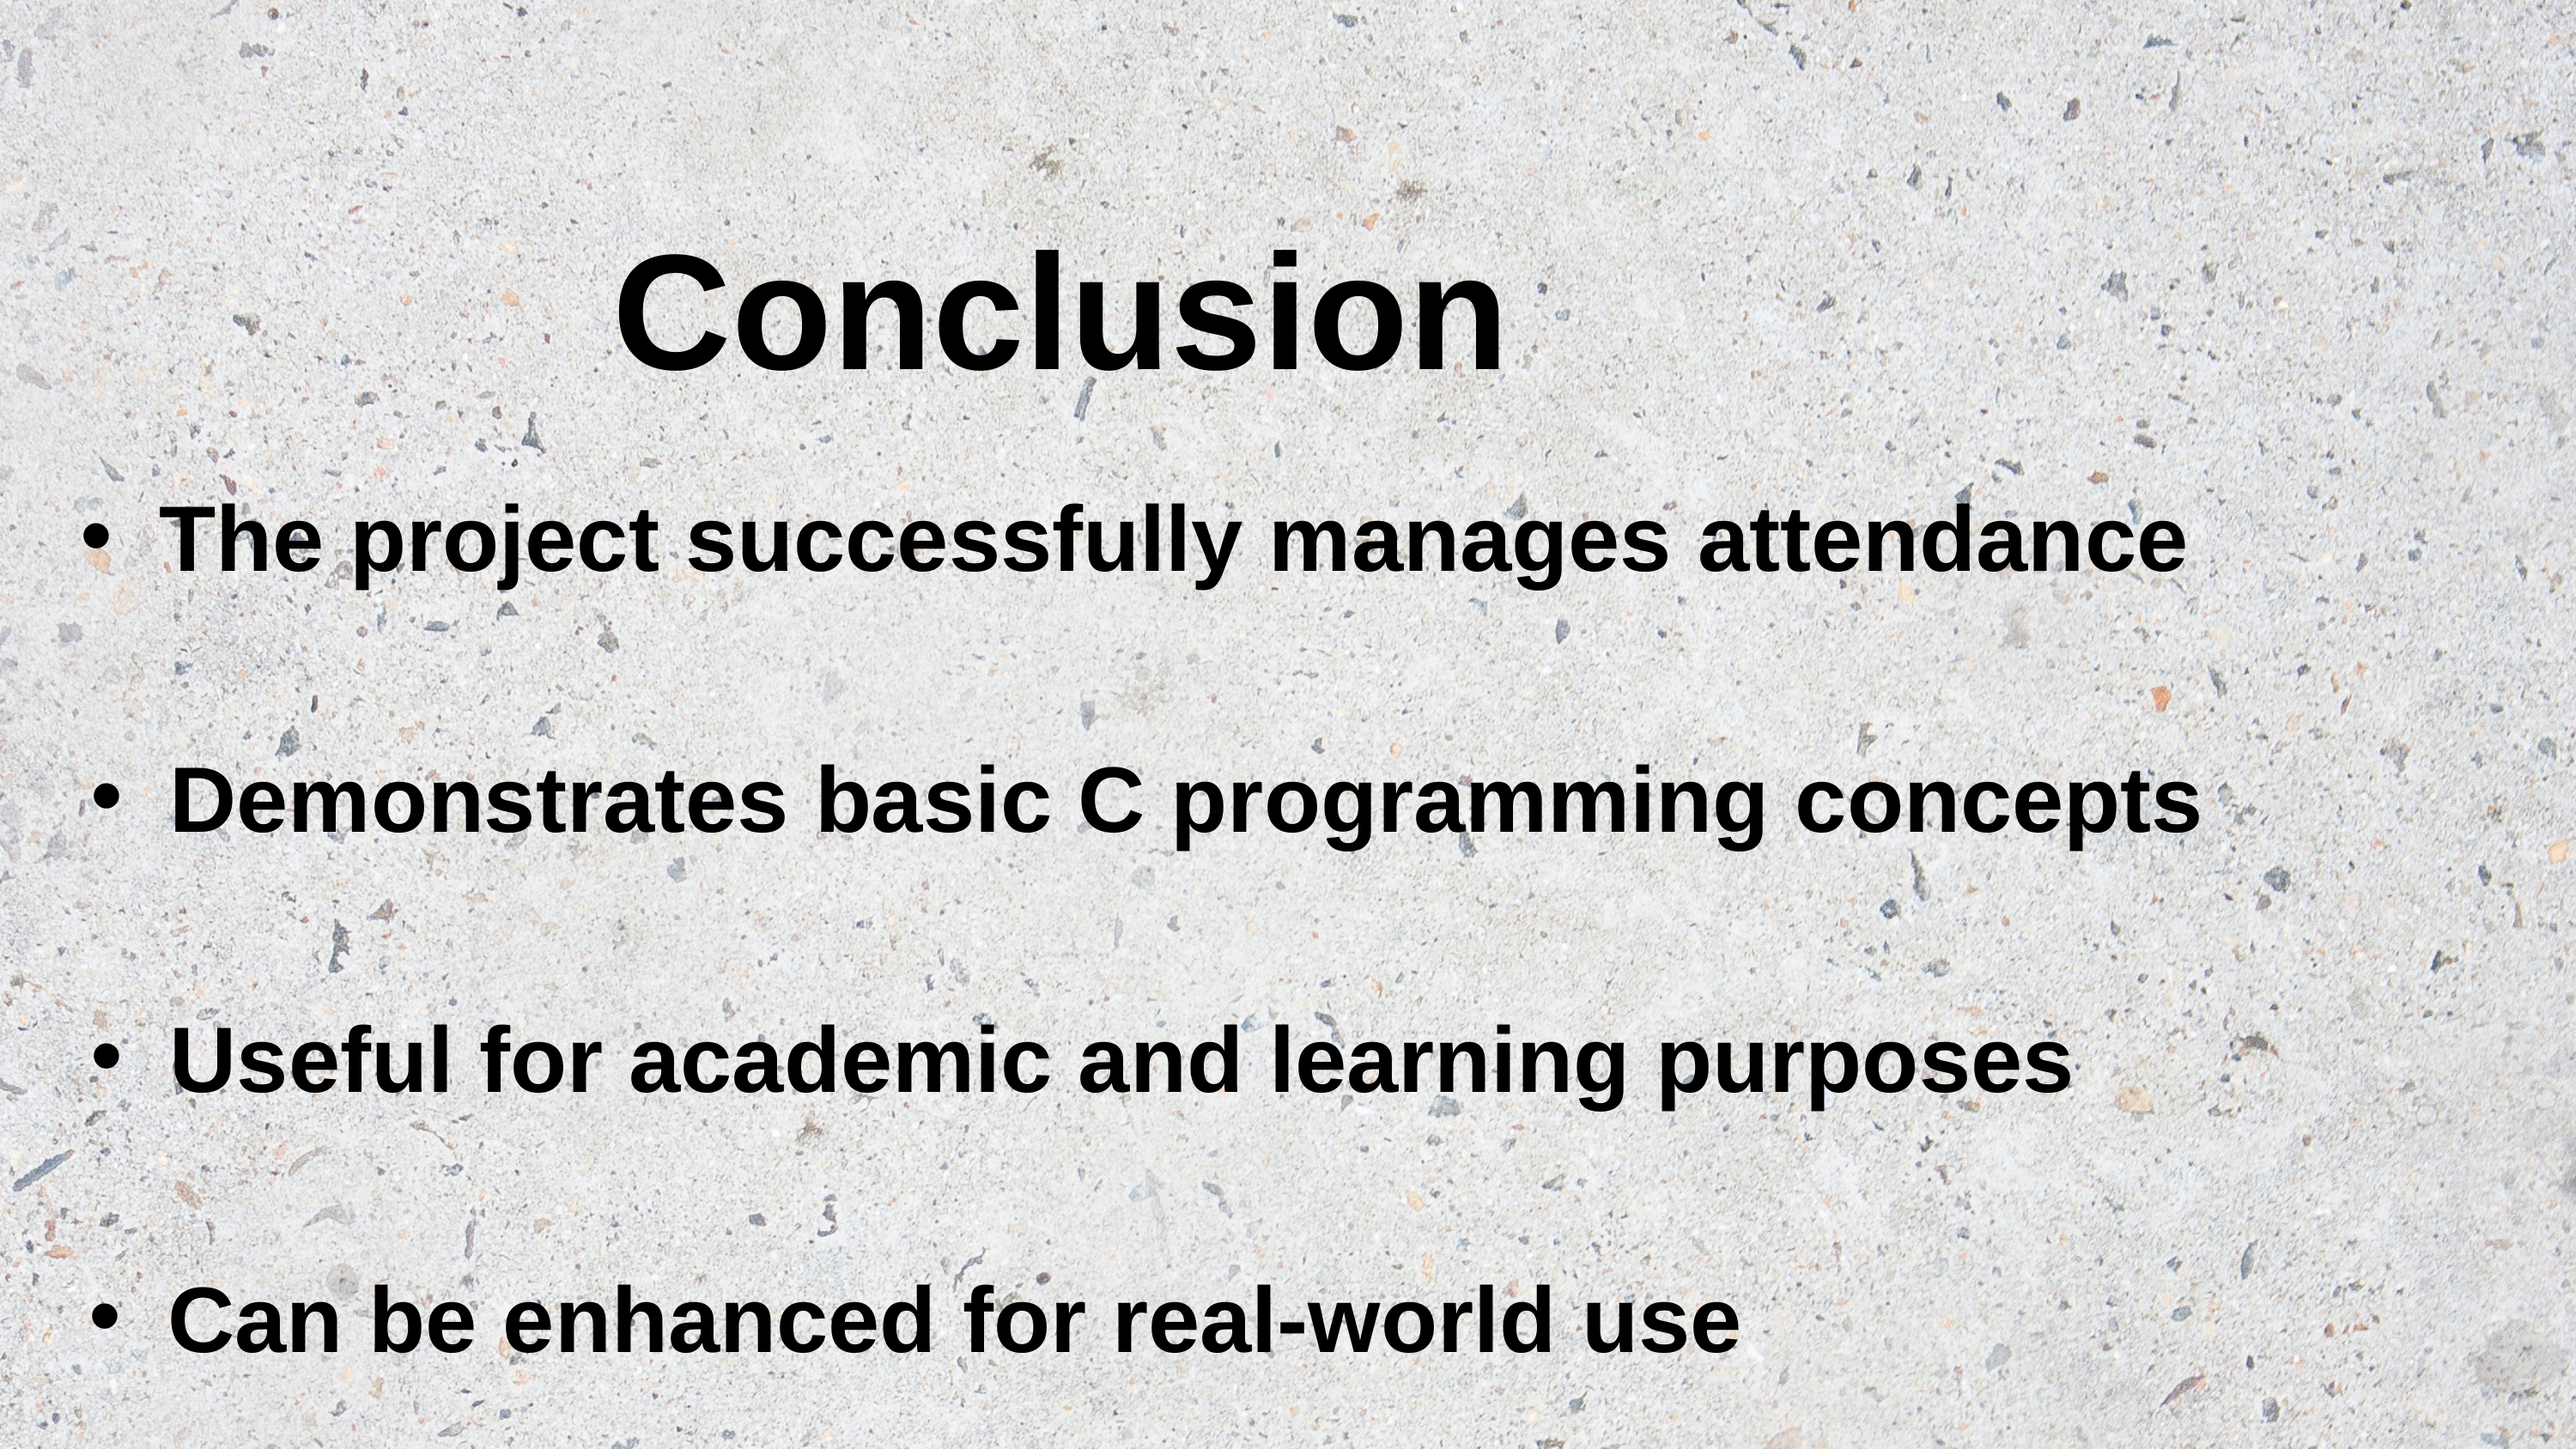

Conclusion

The project successfully manages attendance
Demonstrates basic C programming concepts
Useful for academic and learning purposes
Can be enhanced for real-world use